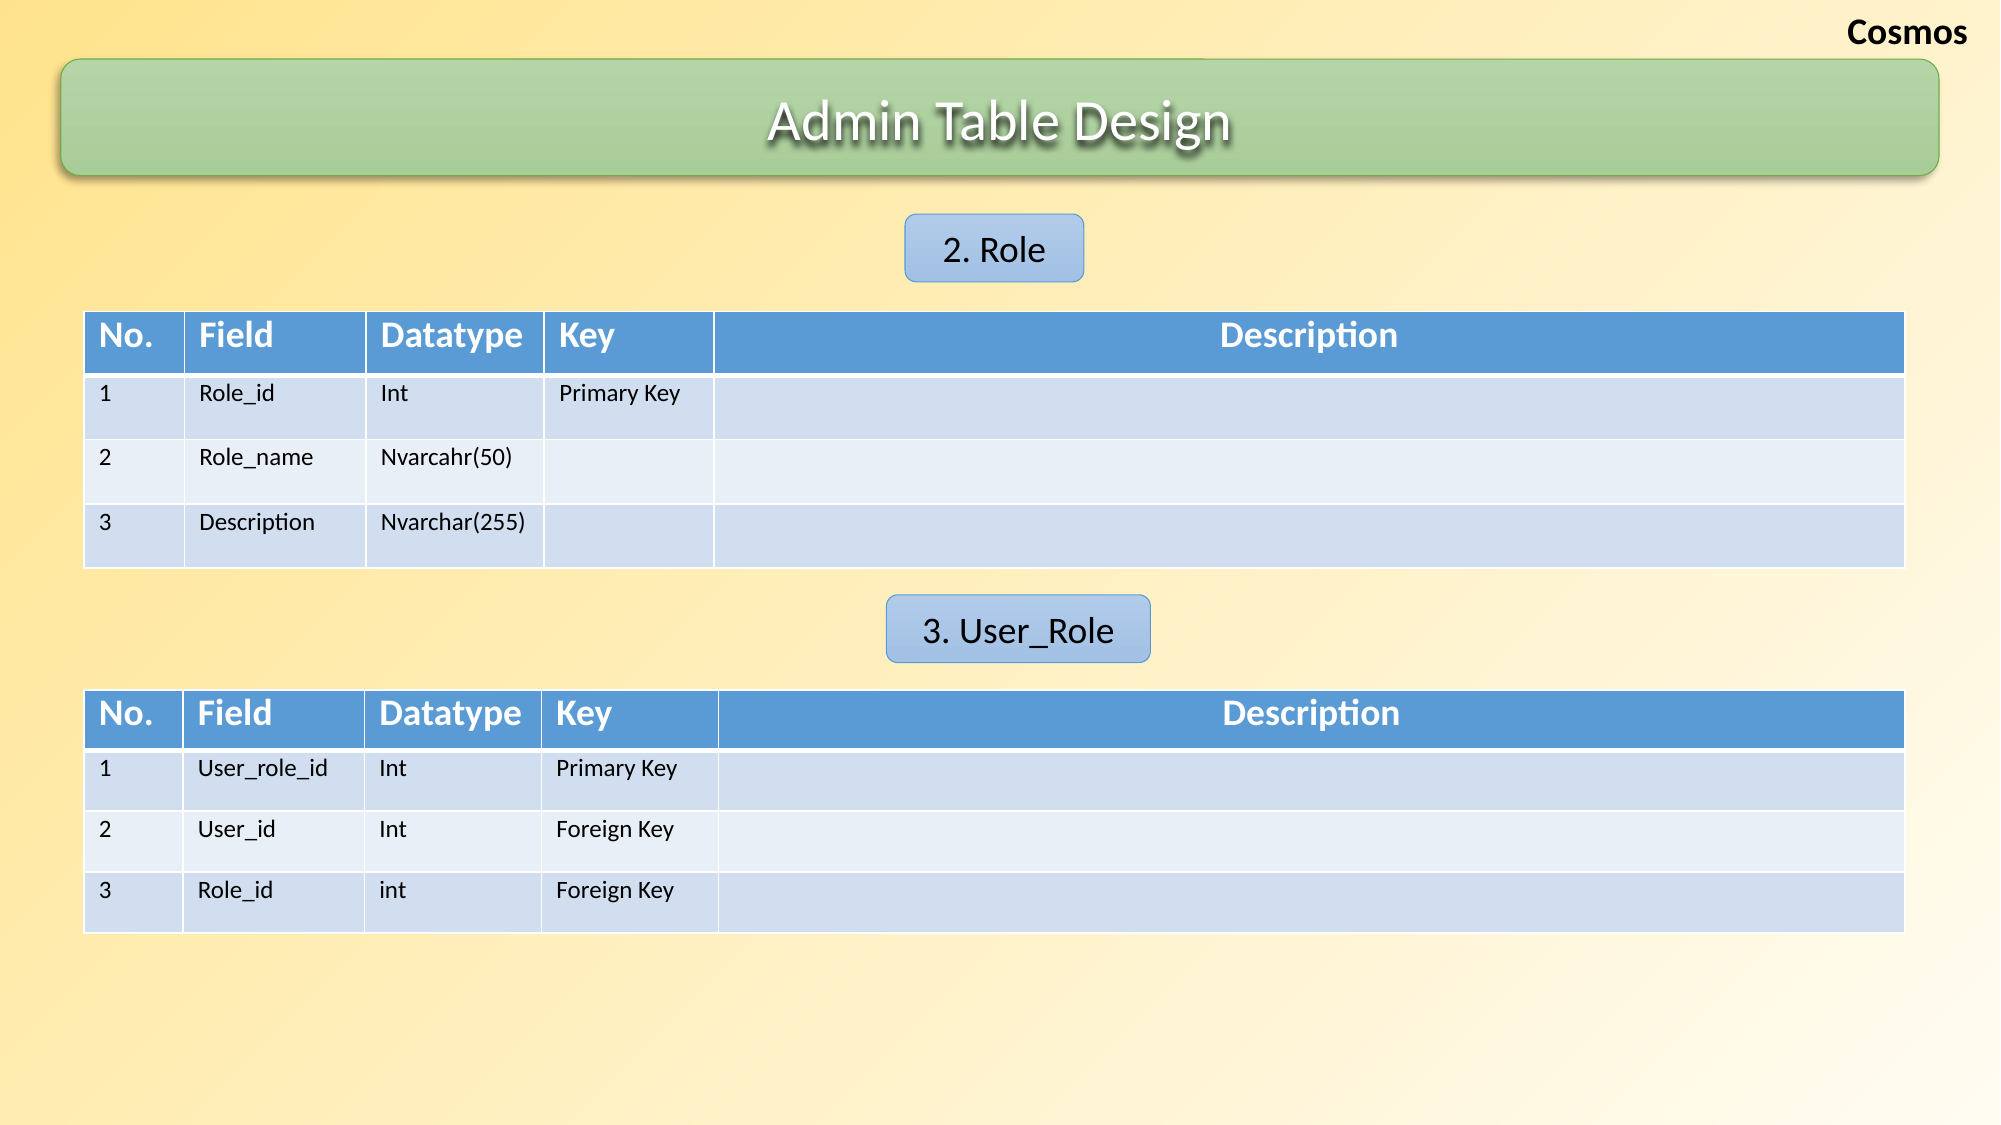

Cosmos

Admin Table Design
2. Role
| No. | Field | Datatype | Key | Description |
| --- | --- | --- | --- | --- |
| 1 | Role\_id | Int | Primary Key |  |
| 2 | Role\_name | Nvarcahr(50) |  |  |
| 3 | Description | Nvarchar(255) |  |  |
3. User_Role
| No. | Field | Datatype | Key | Description |
| --- | --- | --- | --- | --- |
| 1 | User\_role\_id | Int | Primary Key |  |
| 2 | User\_id | Int | Foreign Key |  |
| 3 | Role\_id | int | Foreign Key |  |